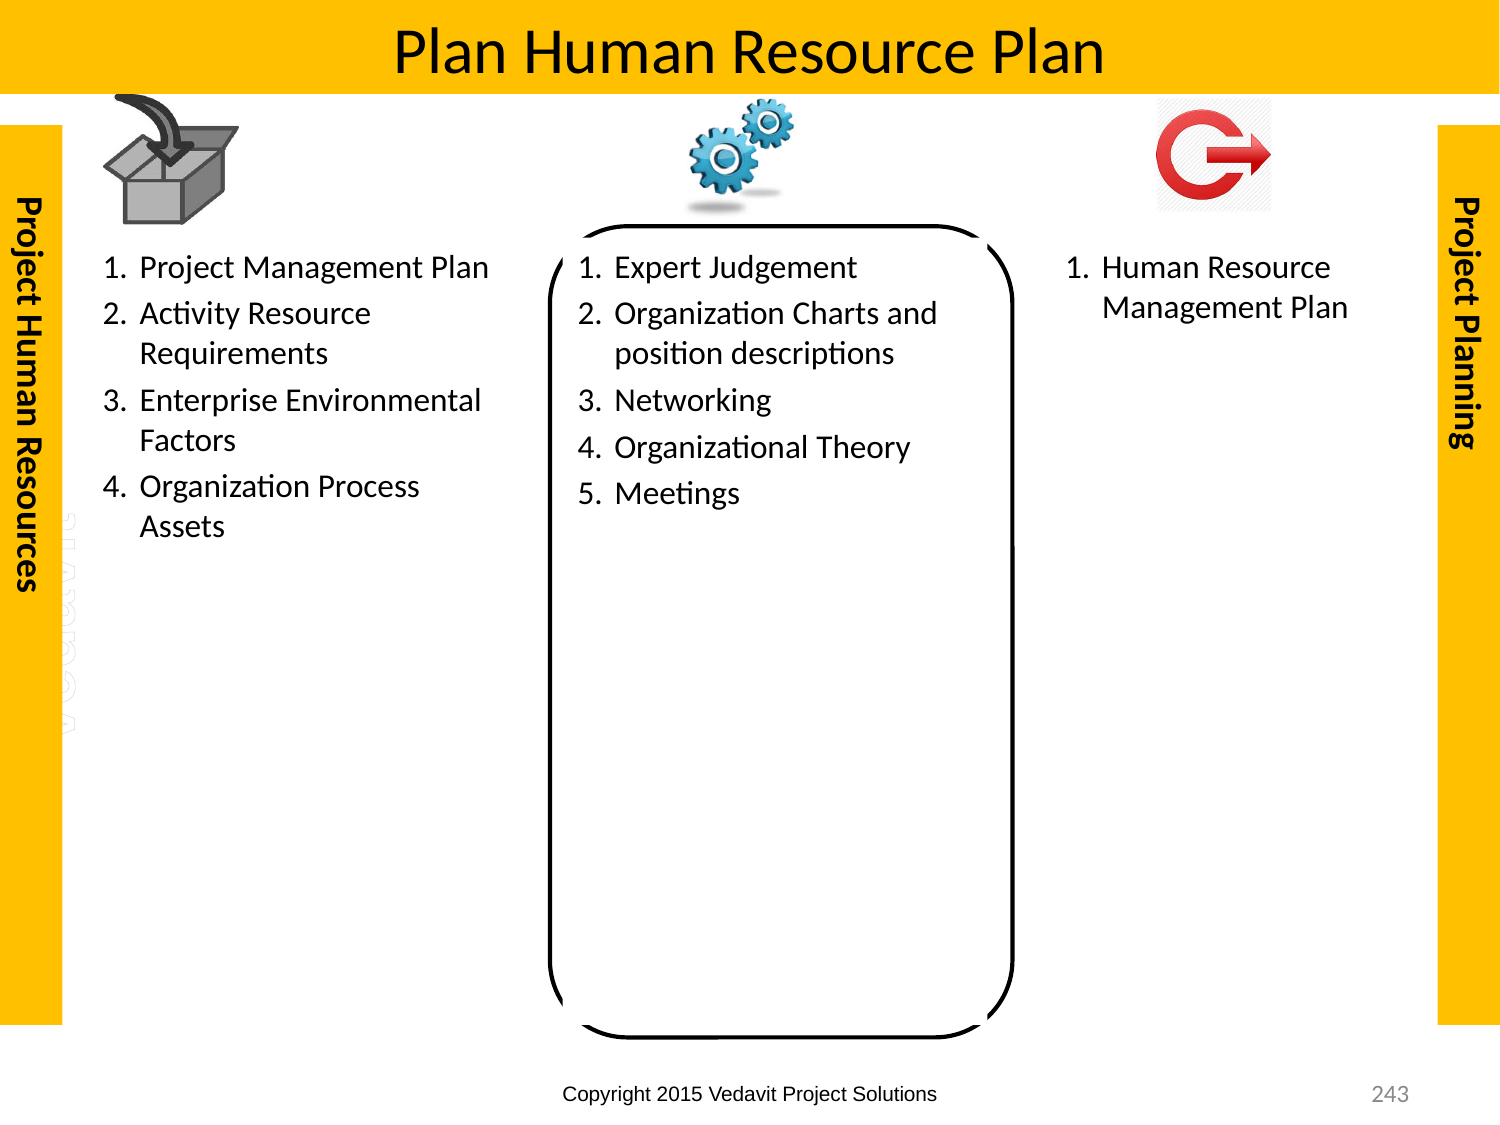

# Plan Human Resource Plan
Project Human Resources
Project Planning
Project Management Plan
Activity Resource Requirements
Enterprise Environmental Factors
Organization Process Assets
Expert Judgement
Organization Charts and position descriptions
Networking
Organizational Theory
Meetings
Human Resource Management Plan
243